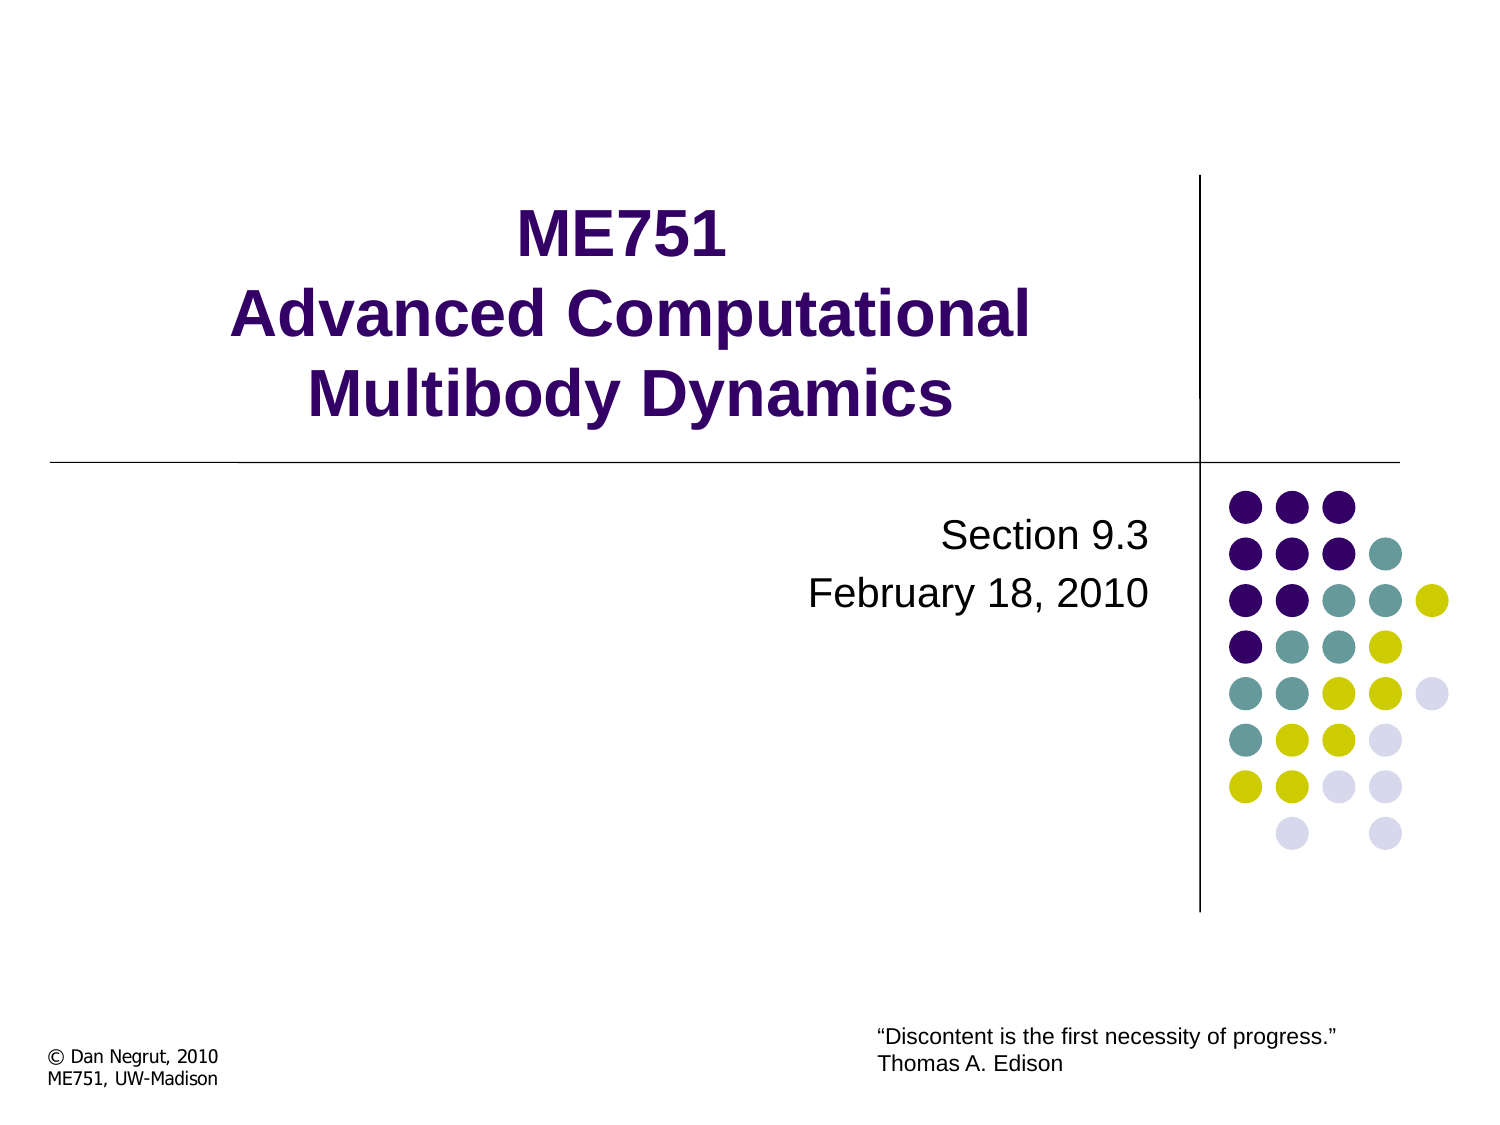

# ME751 Advanced Computational Multibody Dynamics
Section 9.3
February 18, 2010
“Discontent is the first necessity of progress.”
Thomas A. Edison
© Dan Negrut, 2010
ME751, UW-Madison